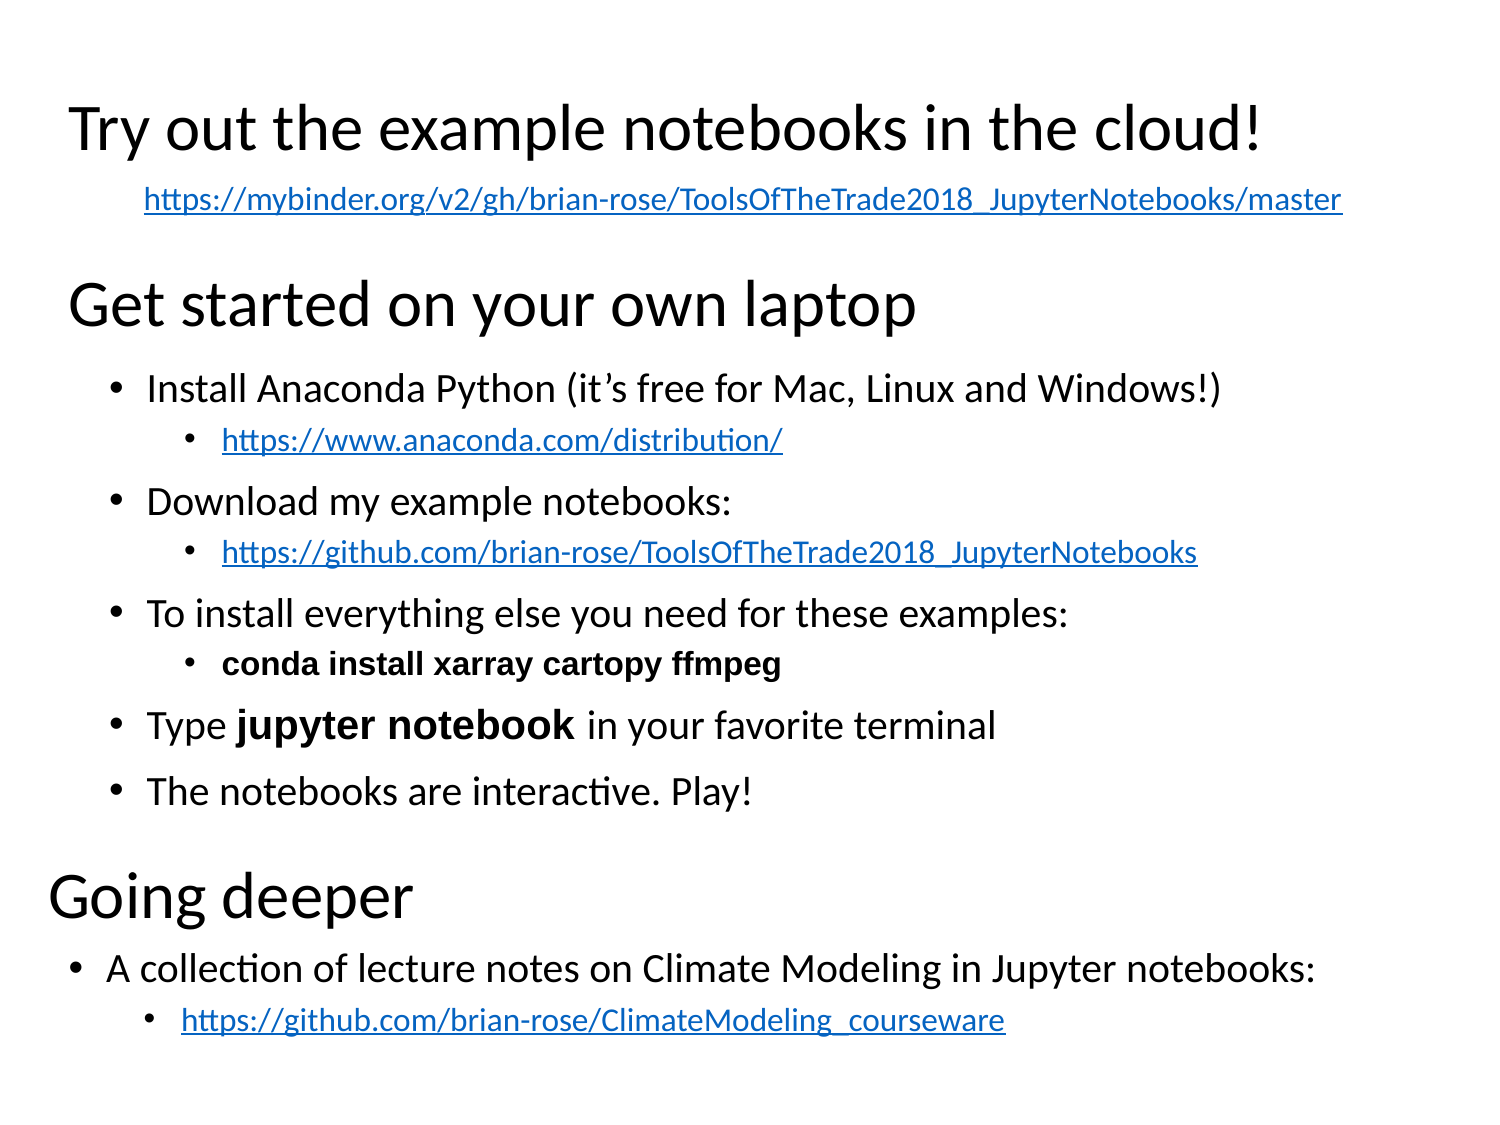

Try out the example notebooks in the cloud!
https://mybinder.org/v2/gh/brian-rose/ToolsOfTheTrade2018_JupyterNotebooks/master
# Get started on your own laptop
Install Anaconda Python (it’s free for Mac, Linux and Windows!)
https://www.anaconda.com/distribution/
Download my example notebooks:
https://github.com/brian-rose/ToolsOfTheTrade2018_JupyterNotebooks
To install everything else you need for these examples:
conda install xarray cartopy ffmpeg
Type jupyter notebook in your favorite terminal
The notebooks are interactive. Play!
Going deeper
A collection of lecture notes on Climate Modeling in Jupyter notebooks:
https://github.com/brian-rose/ClimateModeling_courseware